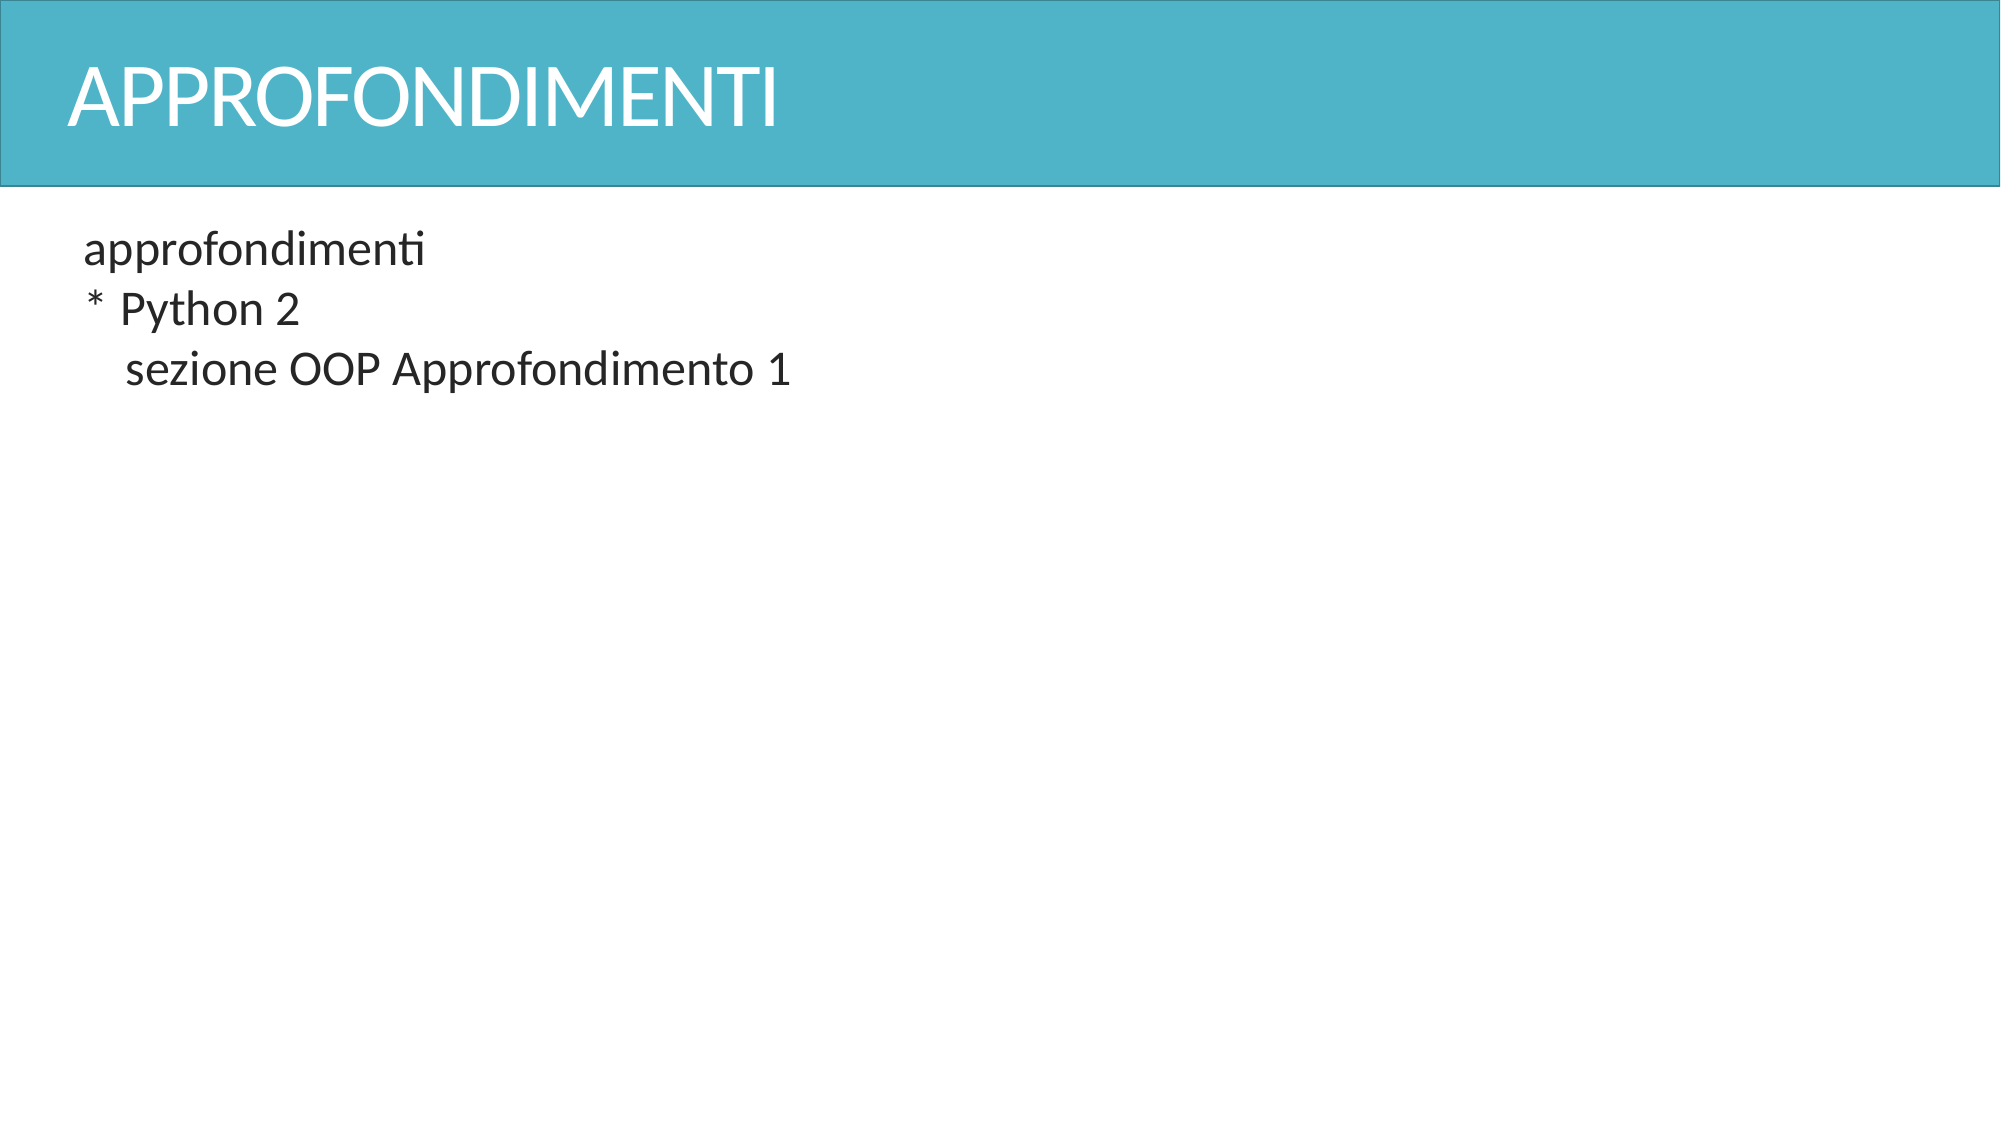

# APPROFONDIMENTI
approfondimenti
* Python 2
sezione OOP Approfondimento 1